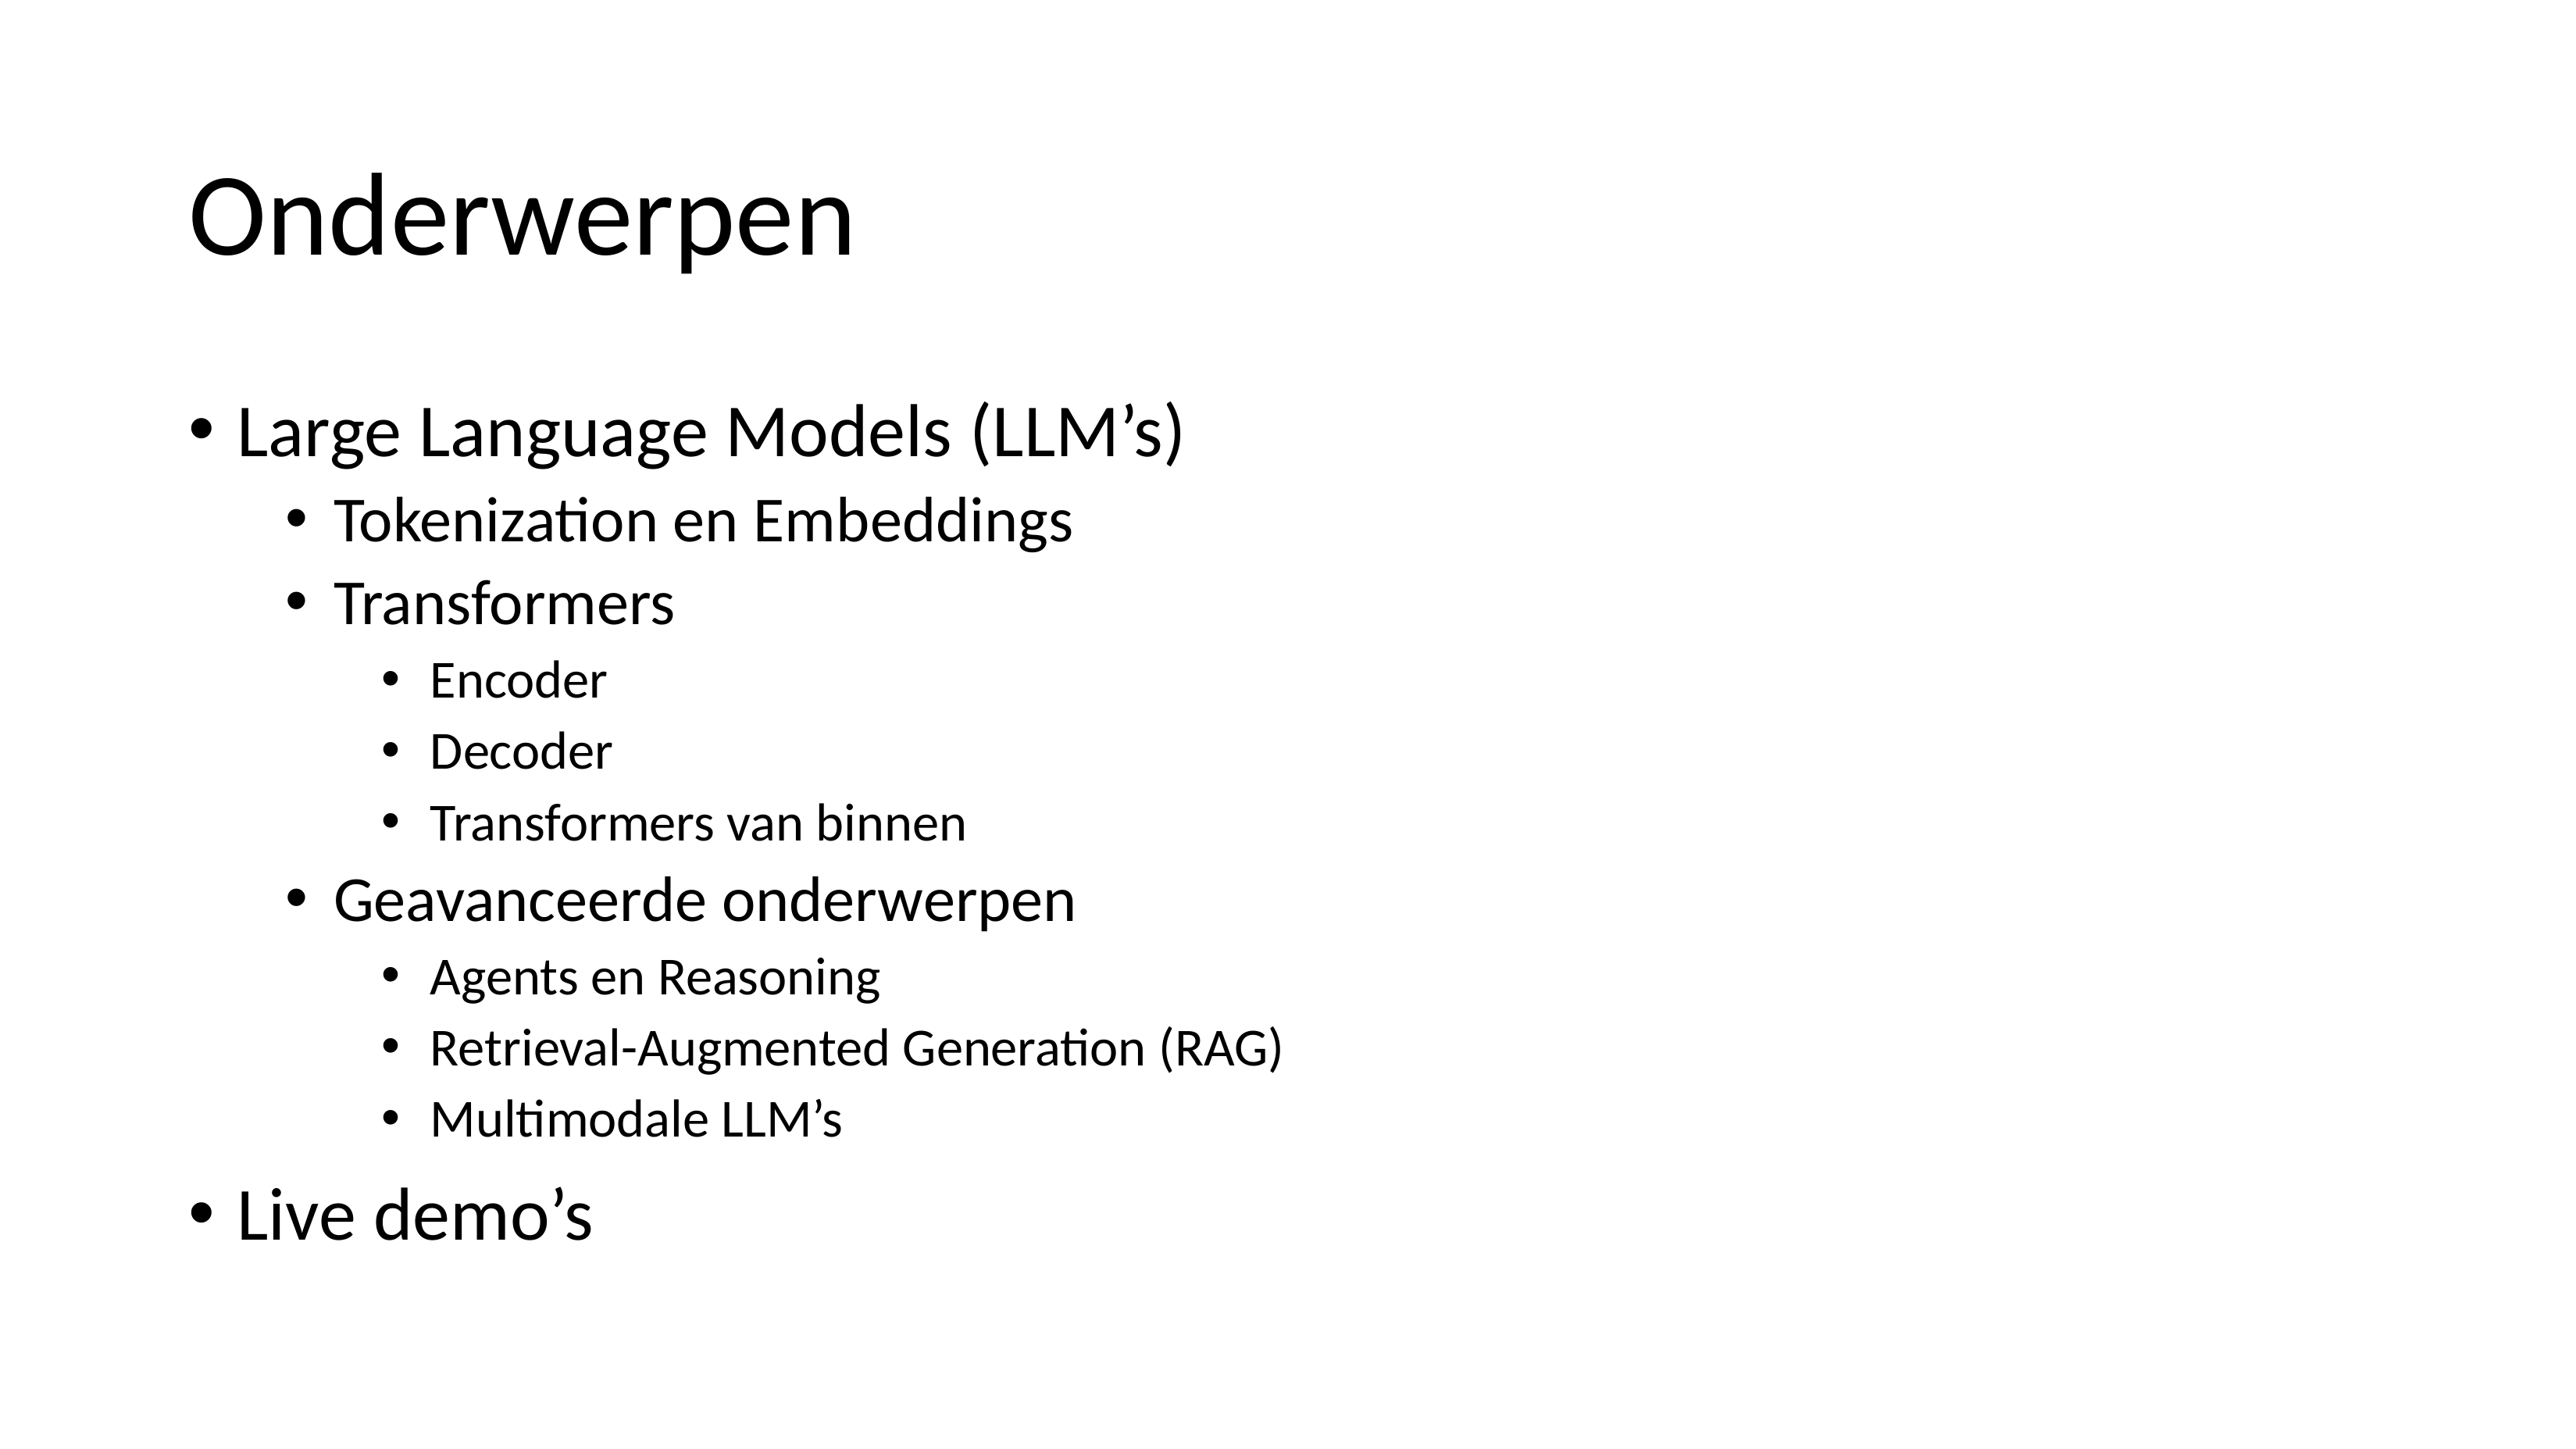

# Onderwerpen
Large Language Models (LLM’s)
Tokenization en Embeddings
Transformers
Encoder
Decoder
Transformers van binnen
Geavanceerde onderwerpen
Agents en Reasoning
Retrieval-Augmented Generation (RAG)
Multimodale LLM’s
Live demo’s